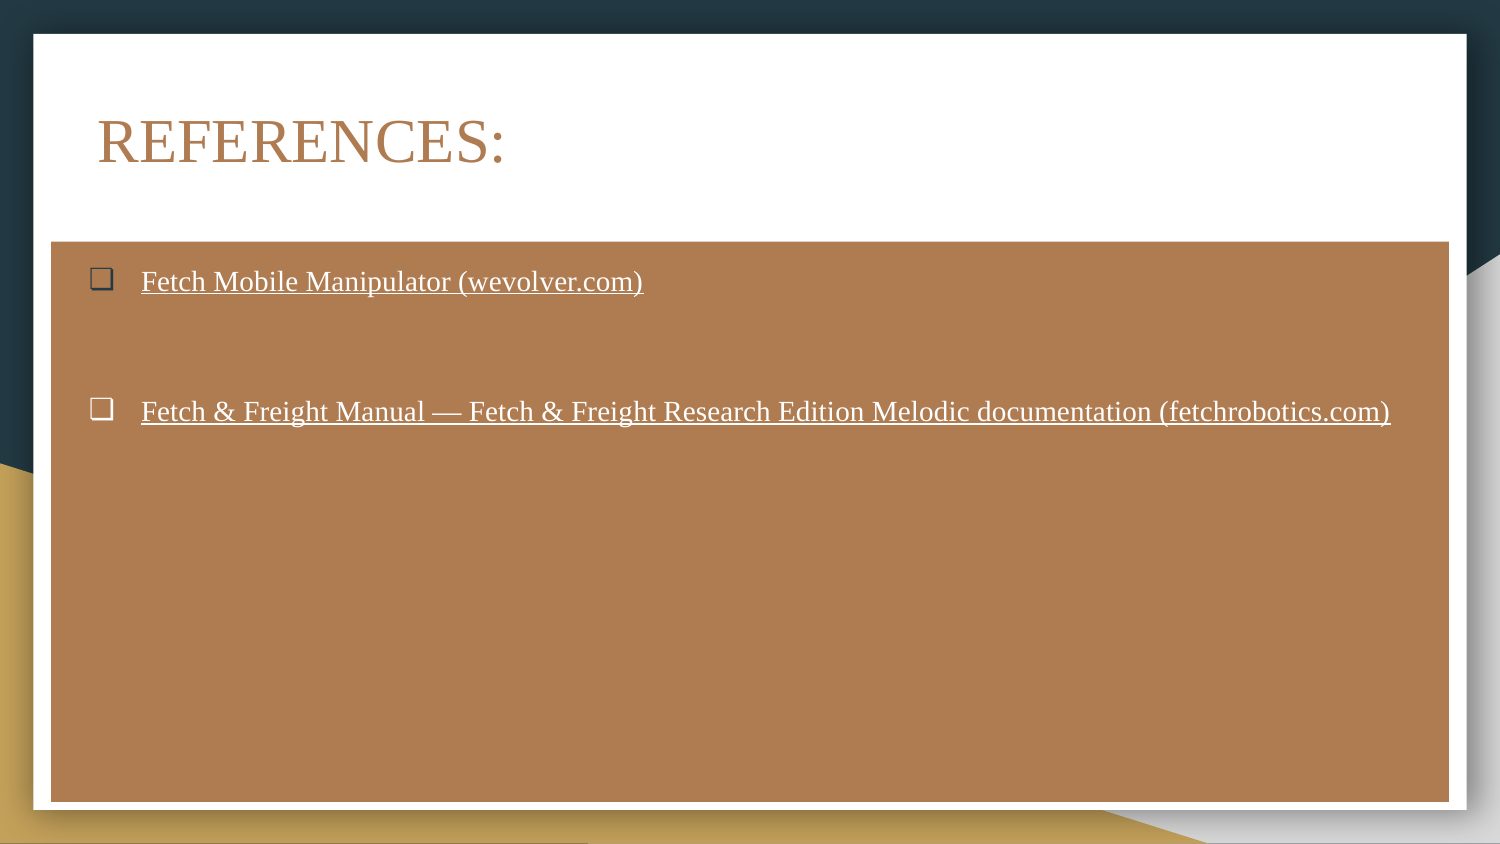

# REFERENCES:
Fetch Mobile Manipulator (wevolver.com)

Fetch & Freight Manual — Fetch & Freight Research Edition Melodic documentation (fetchrobotics.com)